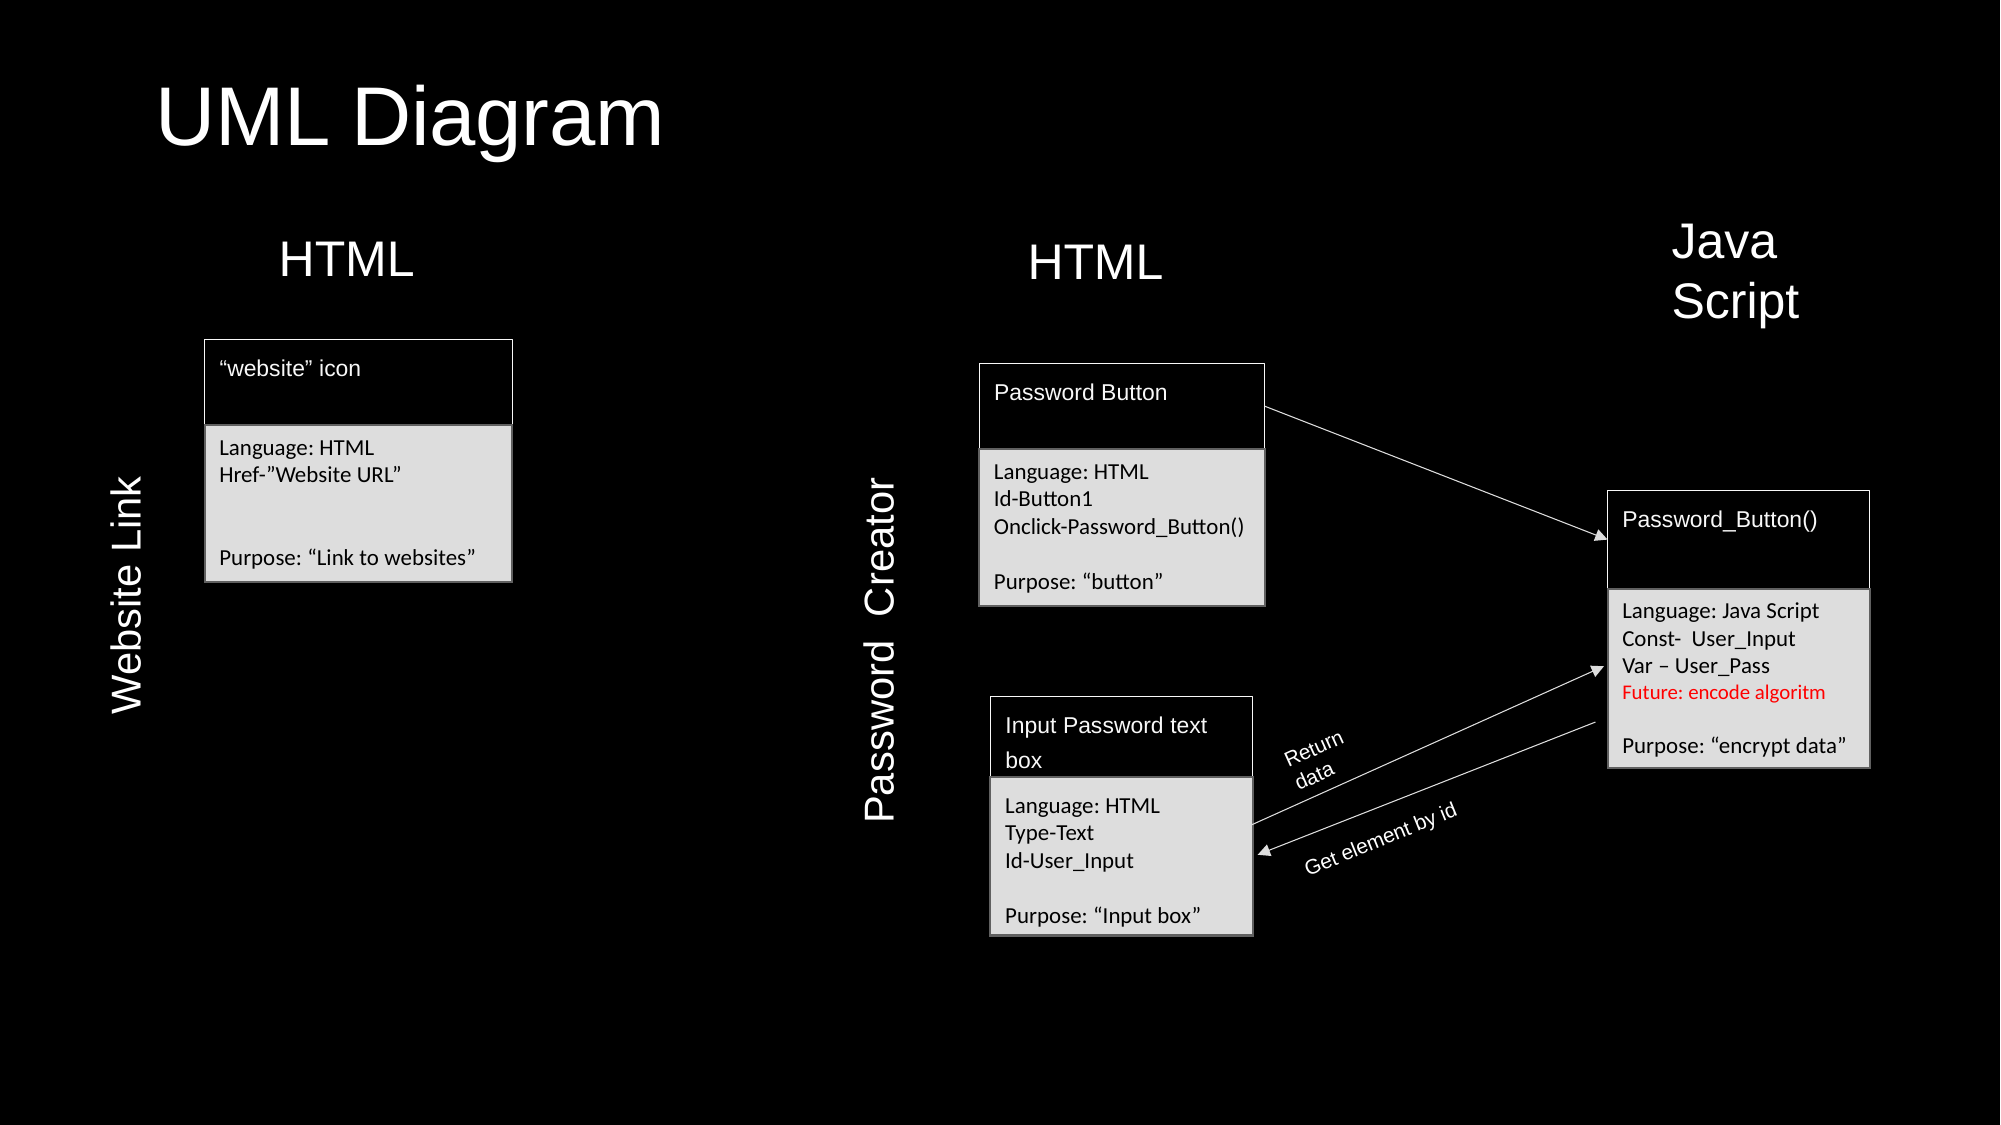

UML Diagram
Java Script
HTML
HTML
“website” icon
Language: HTML
Href-”Website URL”

Purpose: “Link to websites”

Password Button
Language: HTML
Id-Button1
Onclick-Password_Button()

Purpose: “button”

Password_Button()
Language: Java Script
Const-  User_Input
Var – User_Pass
Future: encode algoritm

Purpose: “encrypt data”

Website Link
Return data
Password  Creator
Input Password text box

Language: HTML
Type-Text
Id-User_Input

Purpose: “Input box”

Get element by id